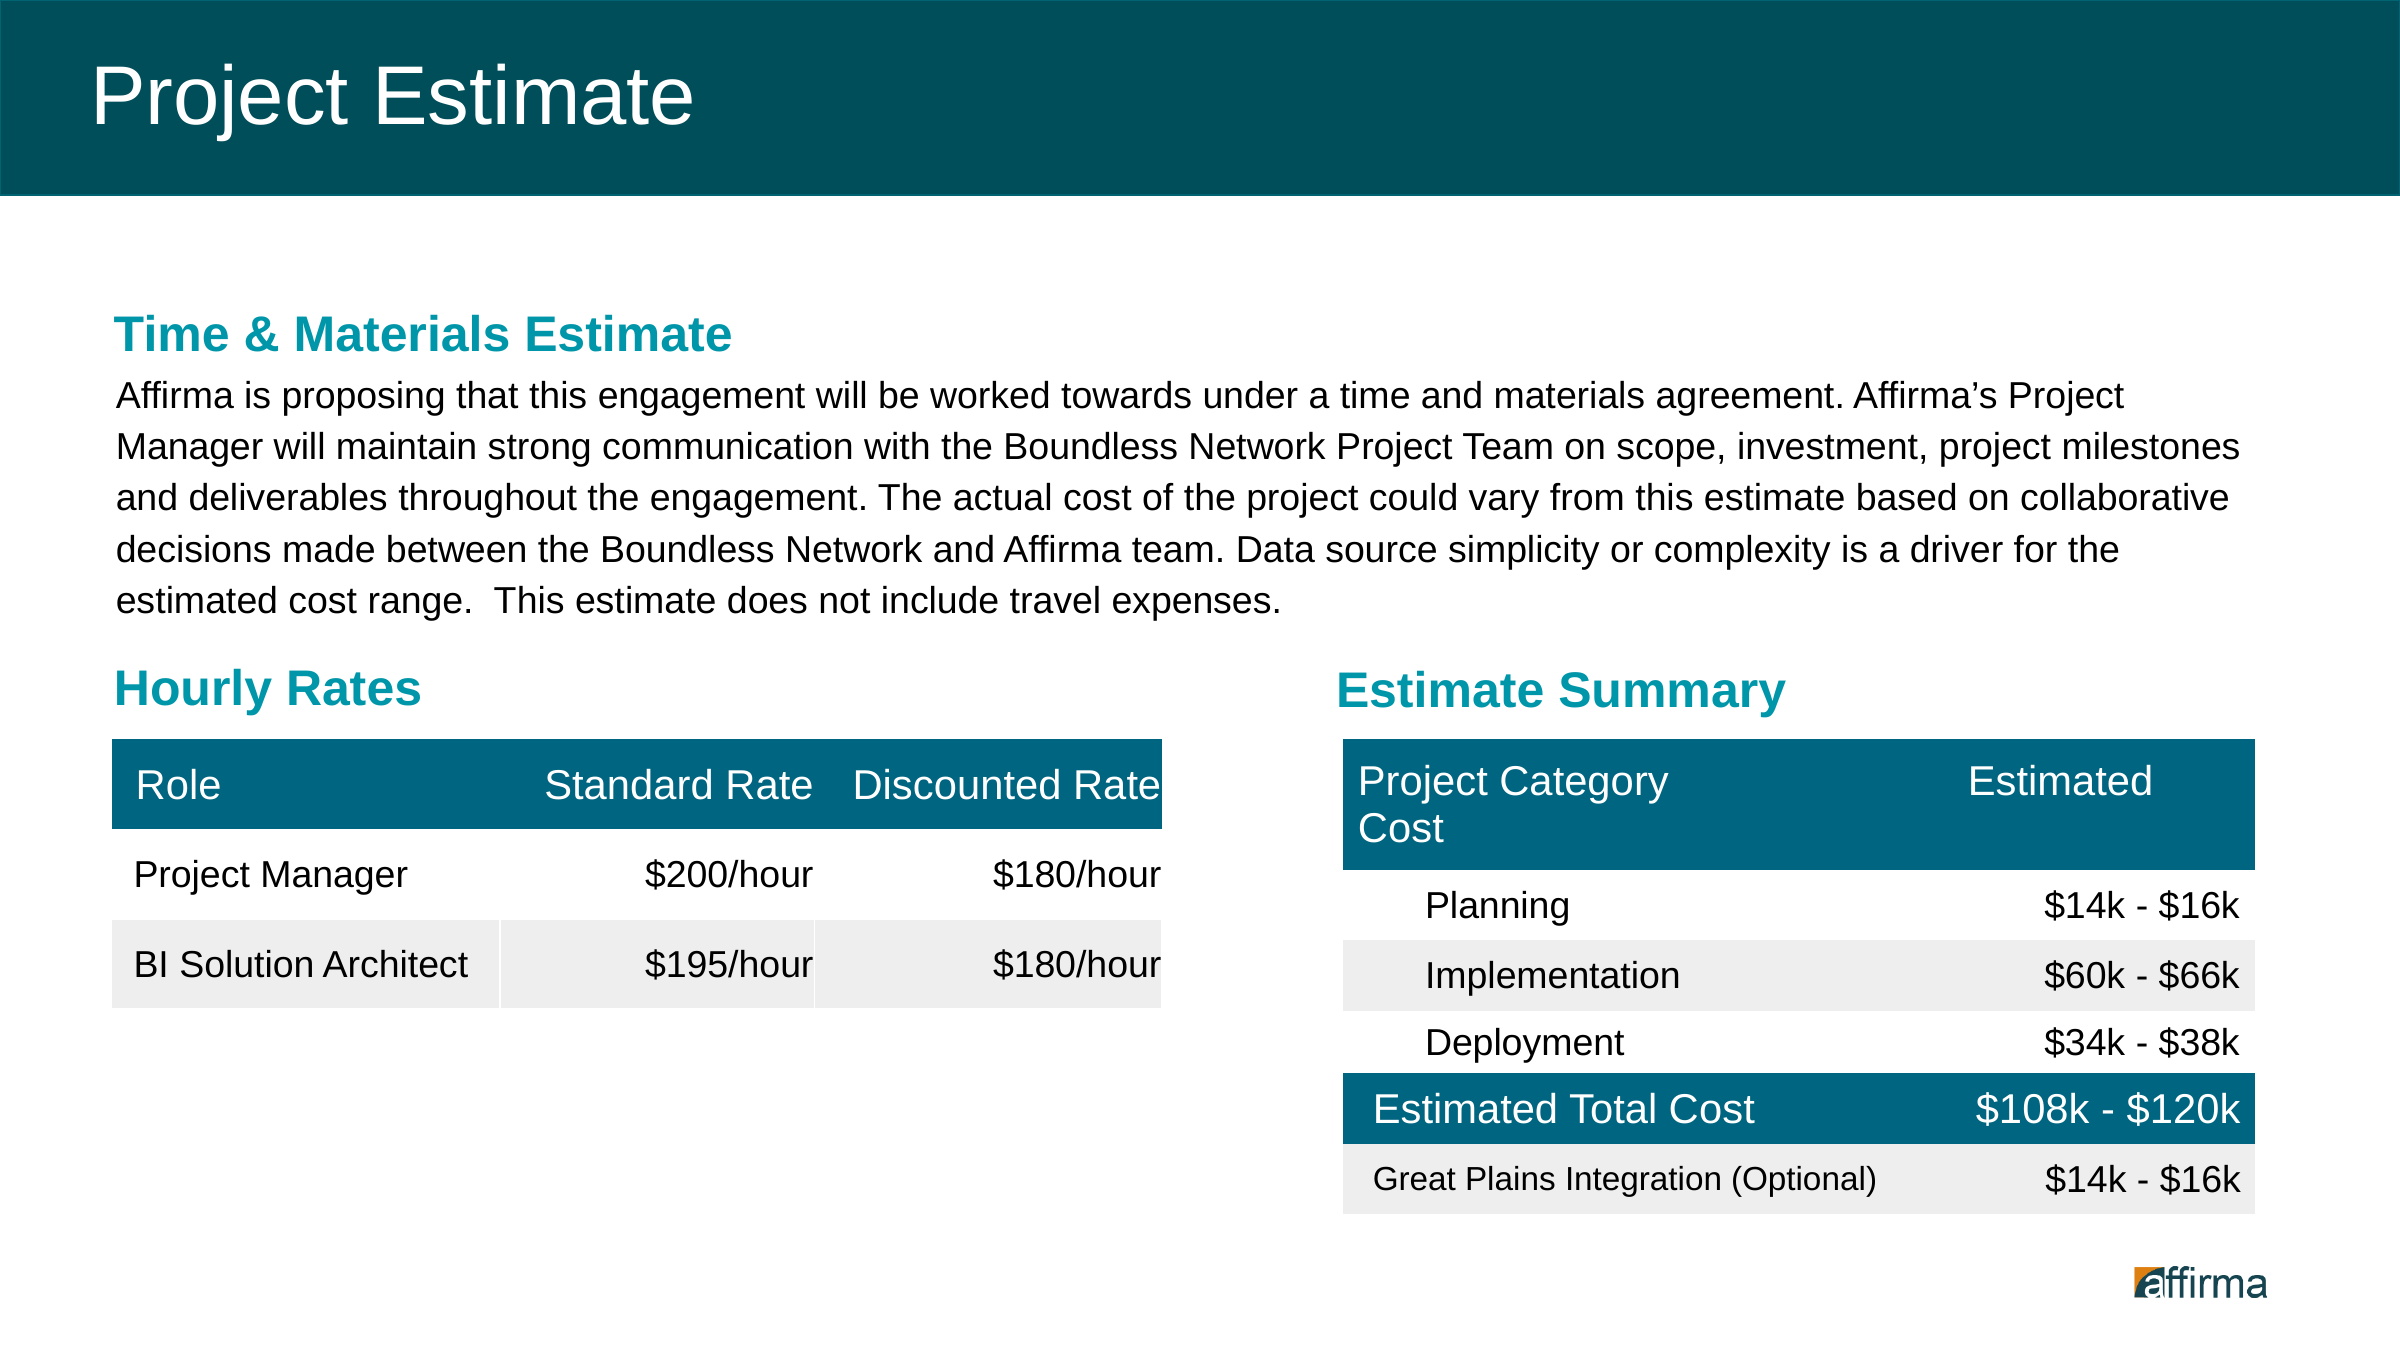

# Project Estimate
Time & Materials Estimate
Affirma is proposing that this engagement will be worked towards under a time and materials agreement. Affirma’s Project Manager will maintain strong communication with the Boundless Network Project Team on scope, investment, project milestones and deliverables throughout the engagement. The actual cost of the project could vary from this estimate based on collaborative decisions made between the Boundless Network and Affirma team. Data source simplicity or complexity is a driver for the estimated cost range.  This estimate does not include travel expenses.
Hourly Rates
Estimate Summary
| Role | Standard Rate | Discounted Rate |
| --- | --- | --- |
| Project Manager | $200/hour | $180/hour |
| BI Solution Architect | $195/hour | $180/hour |
| Project Category Estimated Cost |  |
| --- | --- |
| Planning | $14k - $16k |
| Implementation | $60k - $66k |
| Deployment | $34k - $38k |
| Estimated Total Cost | $108k - $120k |
| Great Plains Integration (Optional) | $14k - $16k |